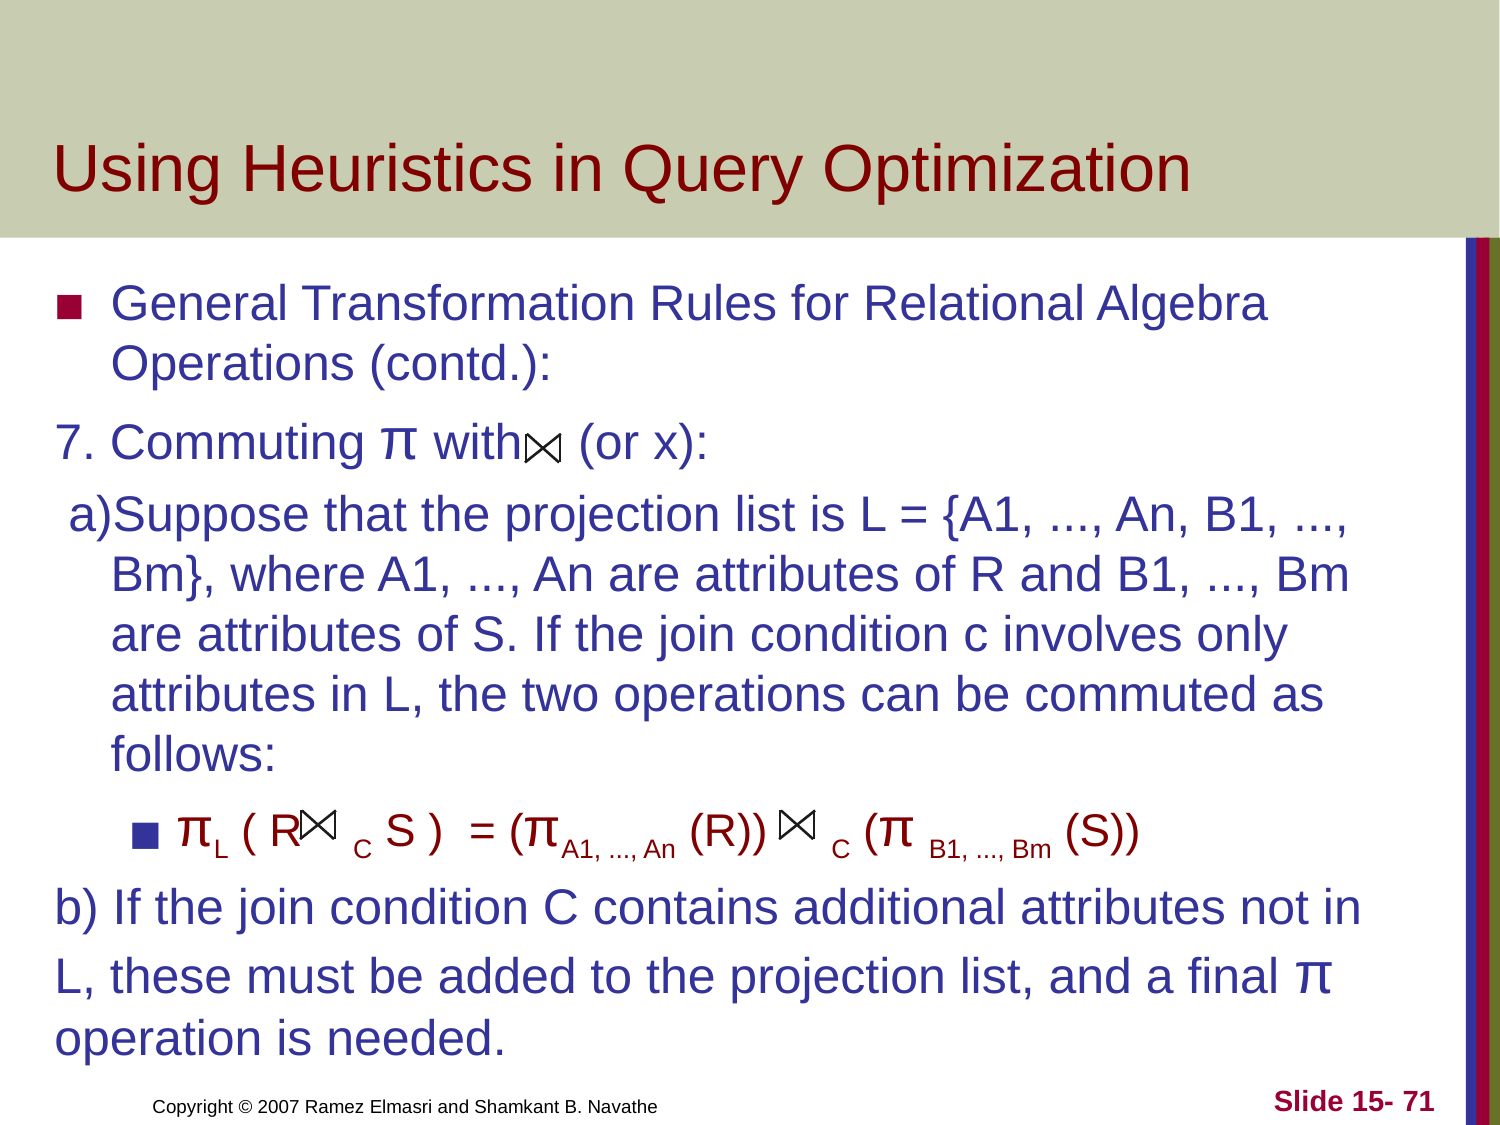

# Using Heuristics in Query Optimization
General Transformation Rules for Relational Algebra Operations (contd.):
7. Commuting π with    (or x):
 a)Suppose that the projection list is L = {A1, ..., An, B1, ..., Bm}, where A1, ..., An are attributes of R and B1, ..., Bm are attributes of S. If the join condition c involves only attributes in L, the two operations can be commuted as follows:
πL ( R    C S )  = (πA1, ..., An (R))     C (π B1, ..., Bm (S))
b) If the join condition C contains additional attributes not in L, these must be added to the projection list, and a final π operation is needed.
Slide 15- 71